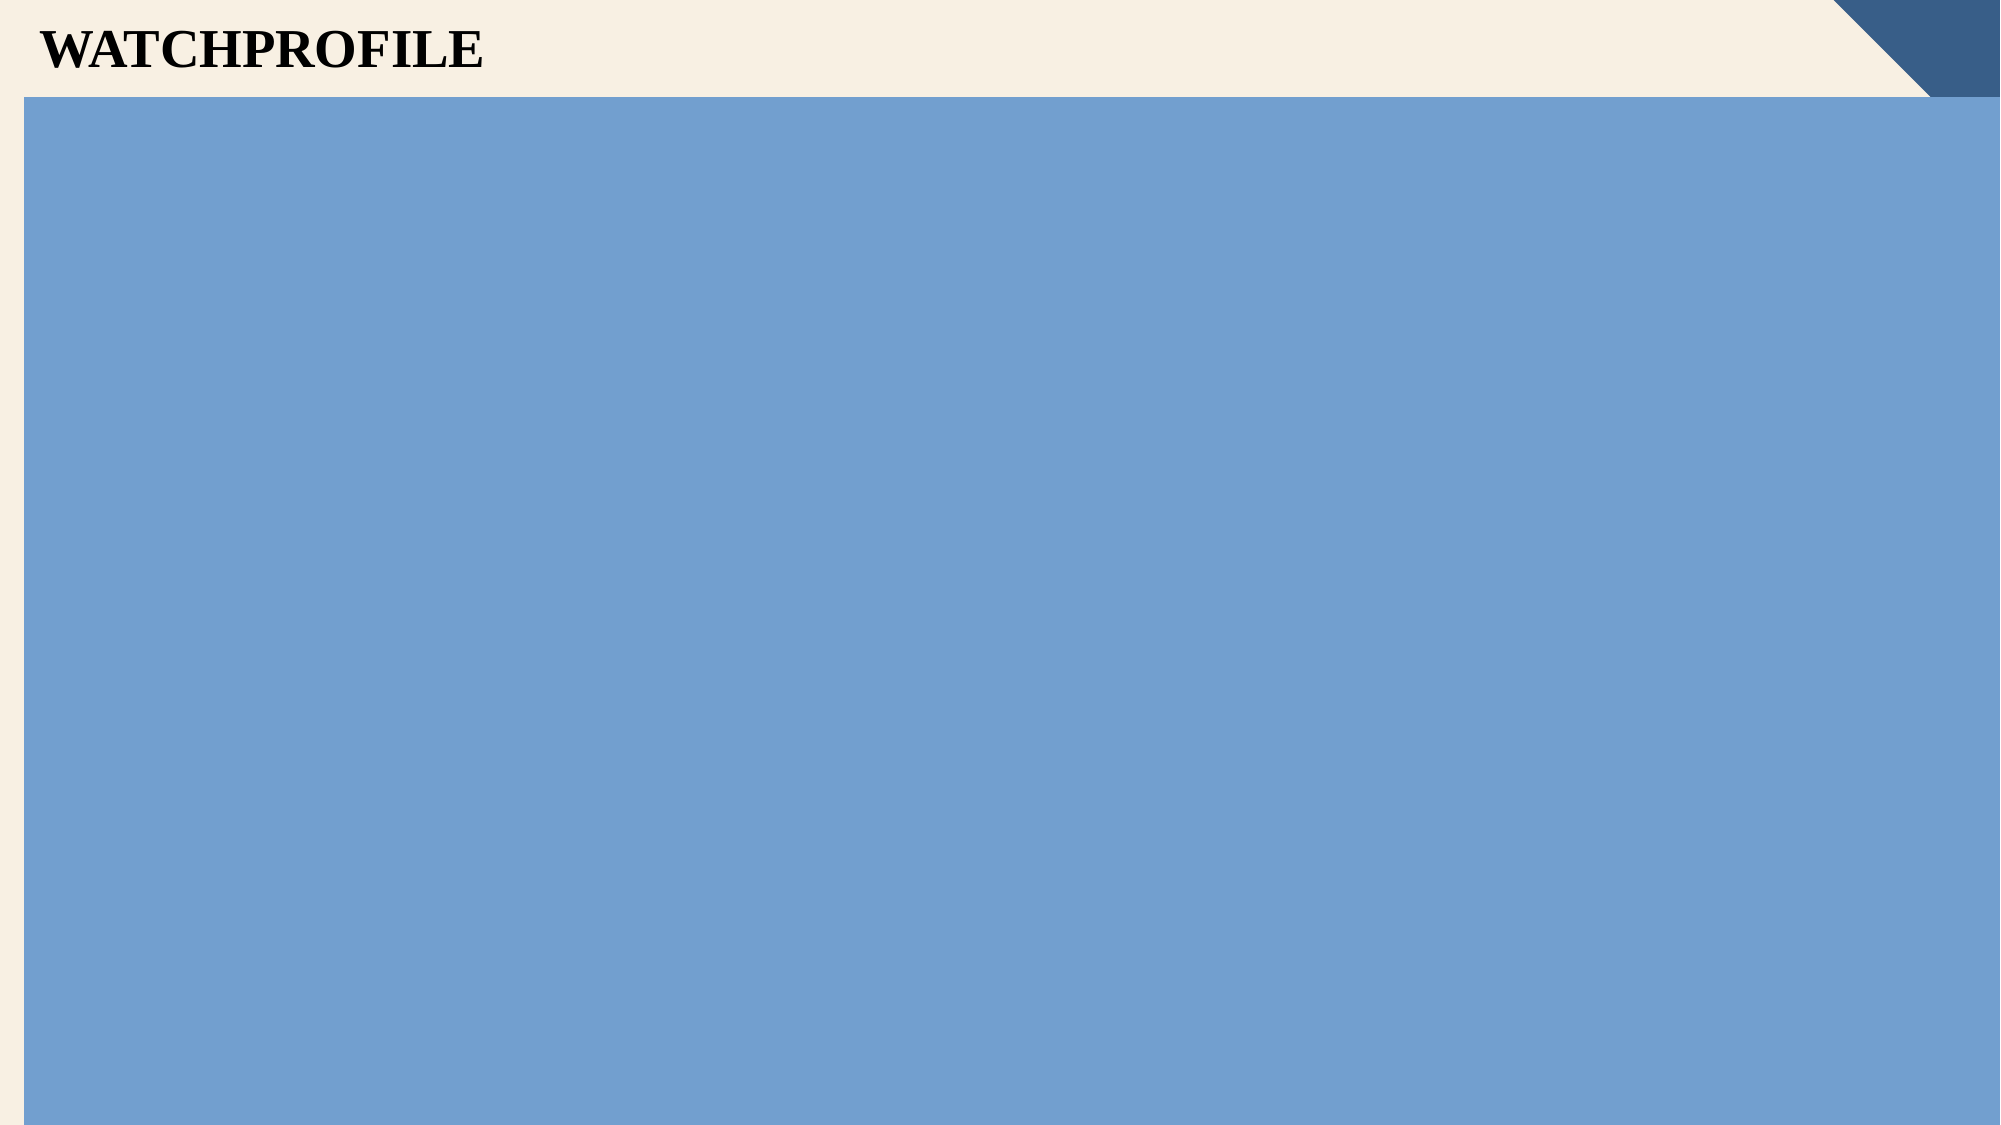

WATCHPROFILE
INSERT INTO WatchProfile VALUES ('General', 'Hindi', 100, 11, 103);
INSERT INTO WatchProfile VALUES ('Kids', 'Hindi', 60, 12, 104);
INSERT INTO WatchProfile VALUES ('General', 'Telugu', 80, 12, 105);
INSERT INTO WatchProfile VALUES ('General', 'Tamil', 100, 12, 106);
INSERT INTO WatchProfile VALUES ('Kids', 'Hindi', 70, 13, 107);
INSERT INTO WatchProfile VALUES ('General', 'Hindi', 90, 13, 108);
INSERT INTO WatchProfile VALUES ('General', 'Punjabi', 100, 13, 109);
INSERT INTO WatchProfile VALUES ('Kids', 'Telugu', 80, 14, 110);
INSERT INTO WatchProfile VALUES ('General', 'Punjabi', 100, 14, 111);
INSERT INTO WatchProfile VALUES ('General', 'Tamil', 100, 14, 112);
INSERT INTO WatchProfile VALUES ('Kids', 'Hindi', 90, 15, 113);
INSERT INTO WatchProfile VALUES ('General', 'Tamil', 100, 15, 114);
INSERT INTO WatchProfile VALUES ('General', 'Odia', 100, 15, 115);
INSERT INTO WatchProfile VALUES ('Kids', 'Hindi', 50, 16, 101);
INSERT INTO WatchProfile VALUES ('General', 'Hindi', 70, 16, 102);
INSERT INTO WatchProfile VALUES ('General', 'Hindi', 100, 16, 103);
41